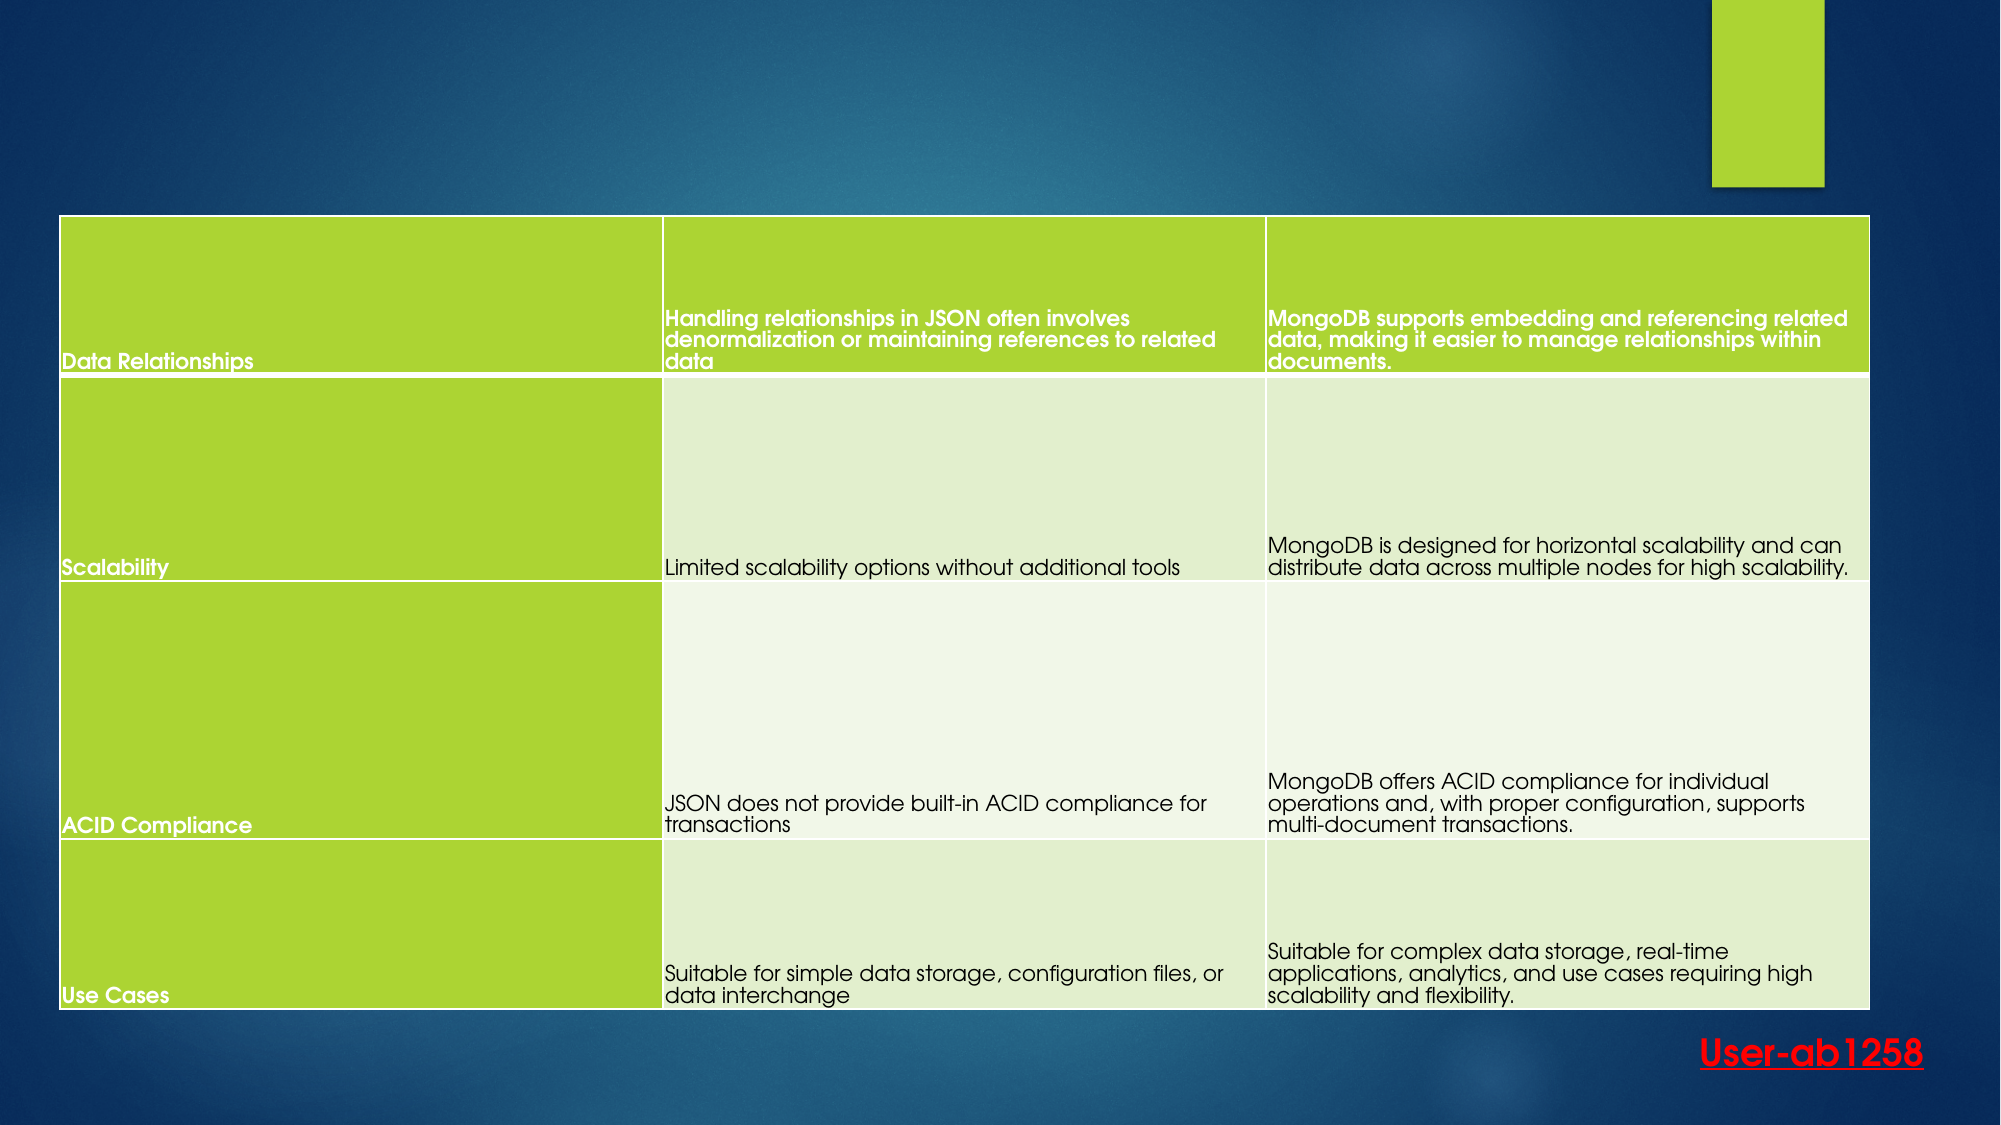

#
| Data Relationships | Handling relationships in JSON often involves denormalization or maintaining references to related data | MongoDB supports embedding and referencing related data, making it easier to manage relationships within documents. |
| --- | --- | --- |
| Scalability | Limited scalability options without additional tools | MongoDB is designed for horizontal scalability and can distribute data across multiple nodes for high scalability. |
| ACID Compliance | JSON does not provide built-in ACID compliance for transactions | MongoDB offers ACID compliance for individual operations and, with proper configuration, supports multi-document transactions. |
| Use Cases | Suitable for simple data storage, configuration files, or data interchange | Suitable for complex data storage, real-time applications, analytics, and use cases requiring high scalability and flexibility. |
User-ab1258